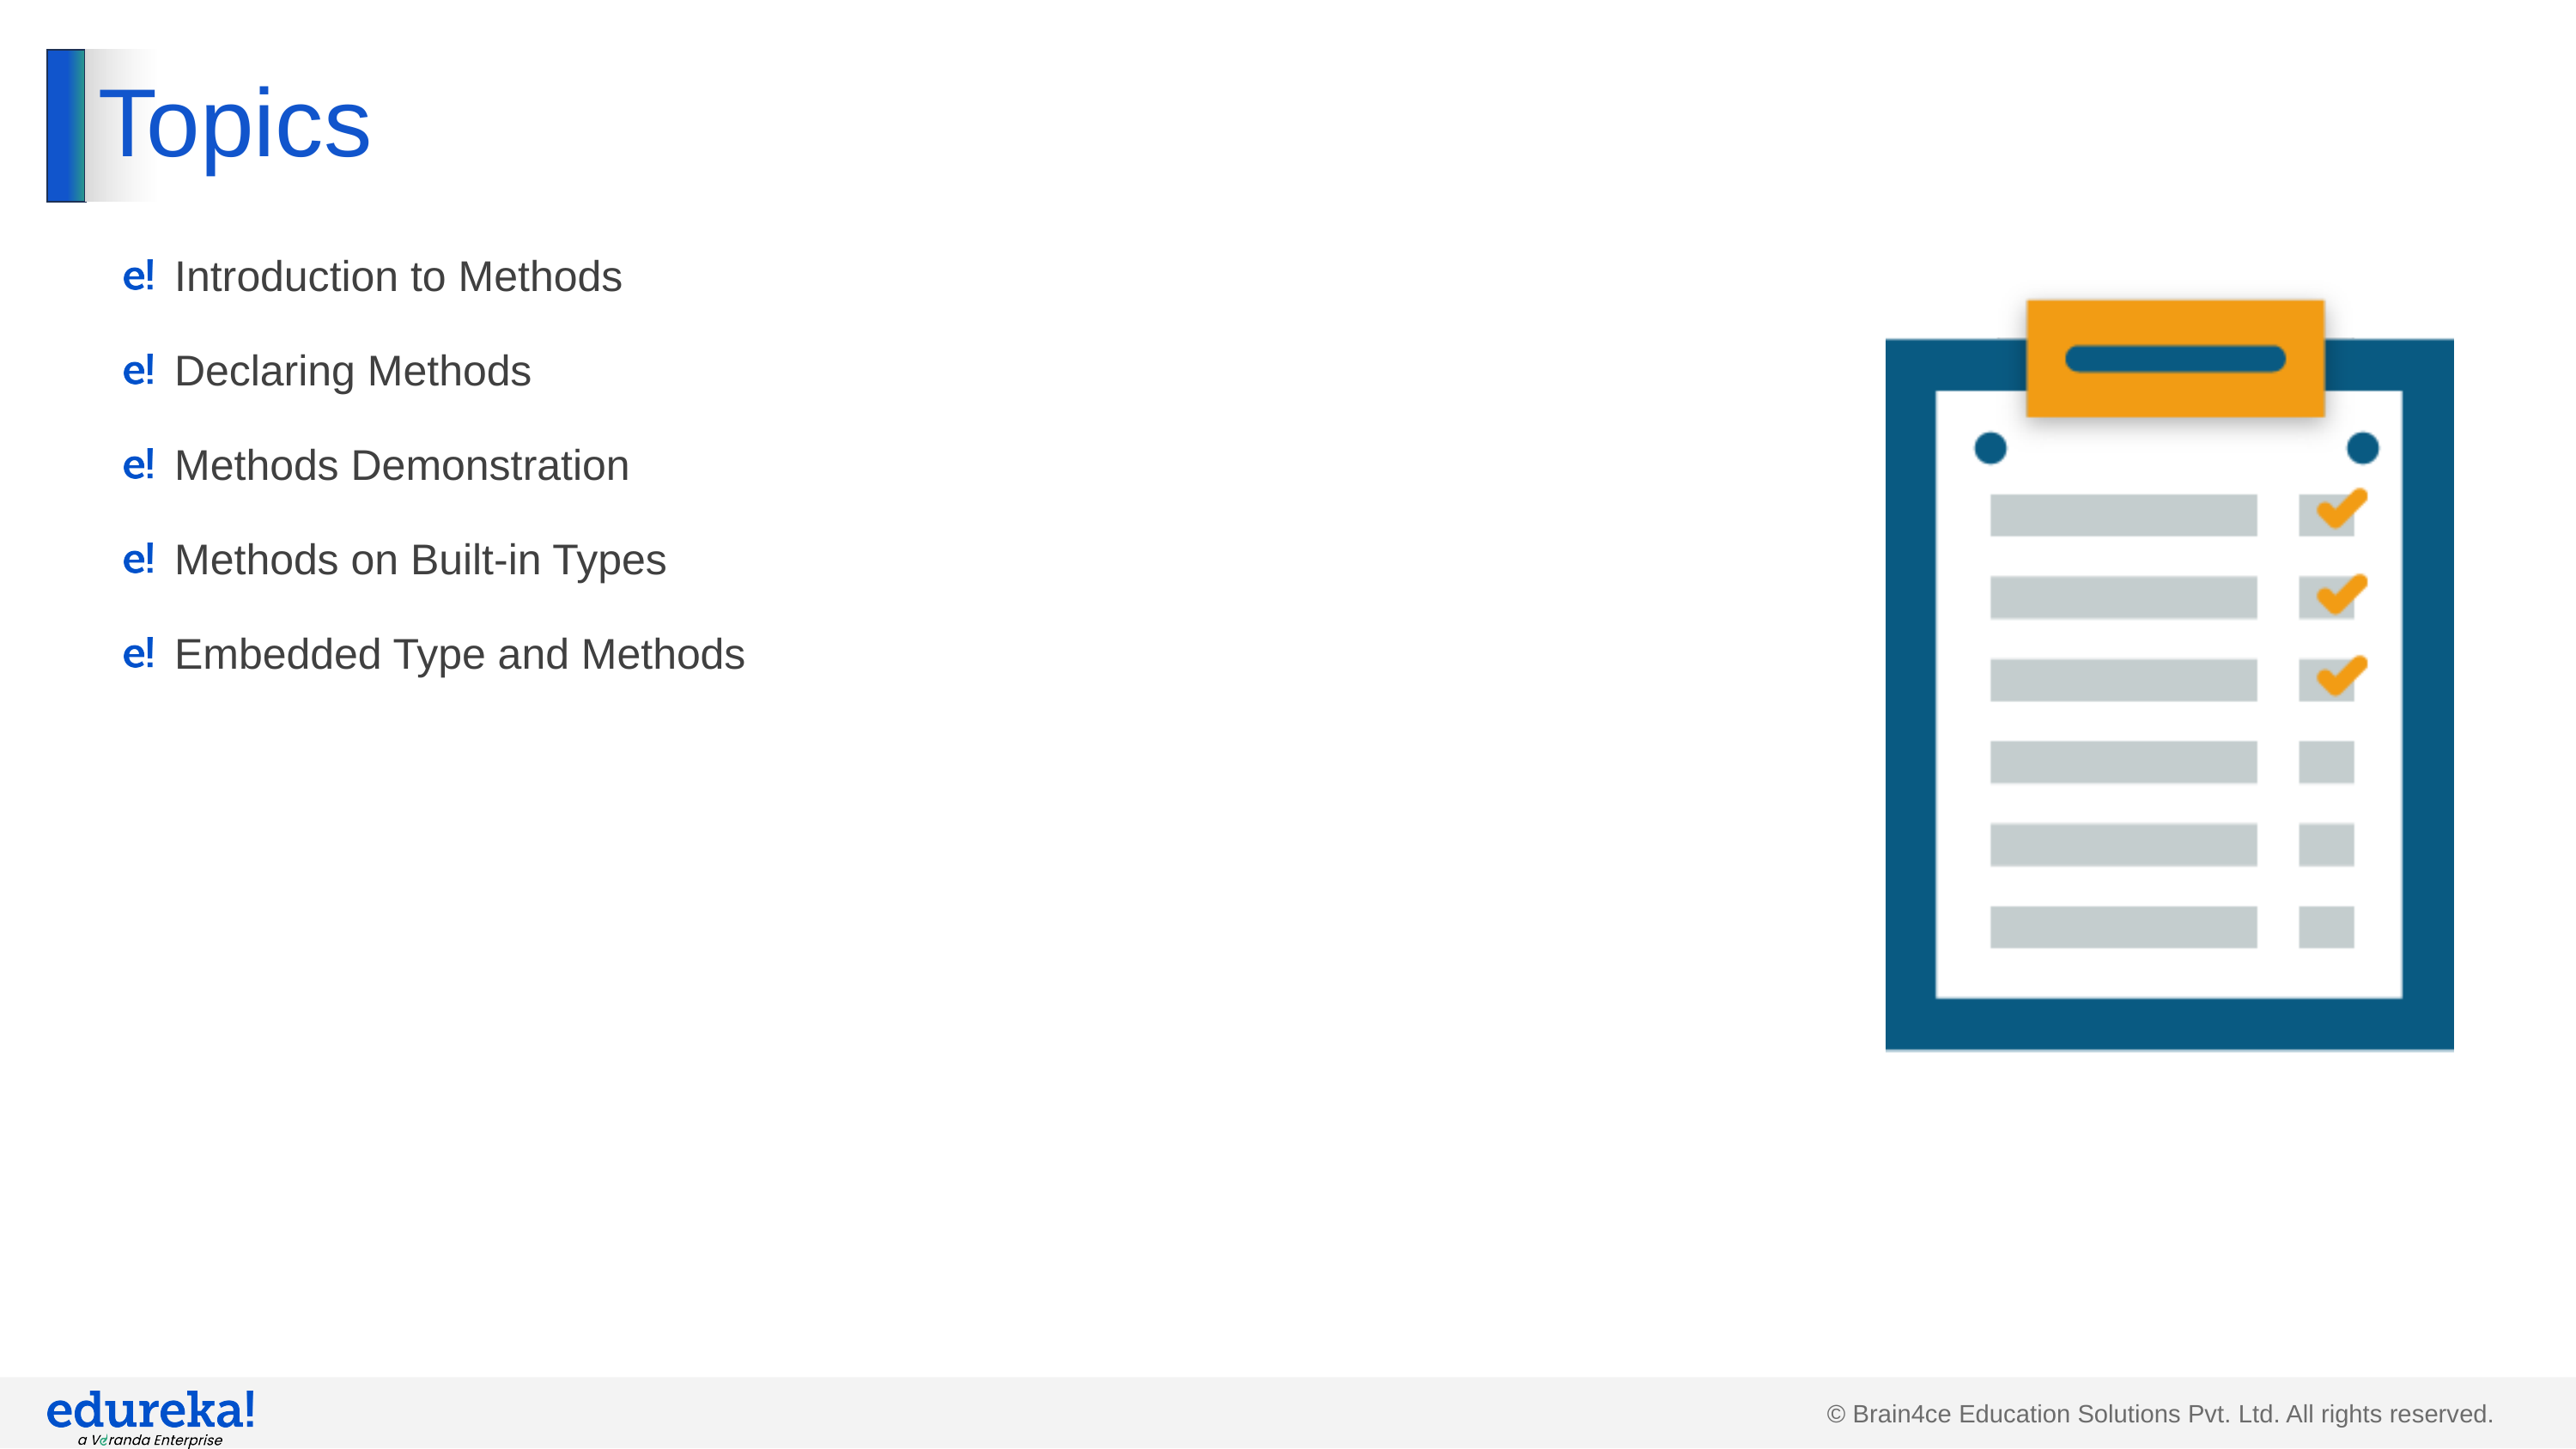

# Topics
Introduction to Methods
Declaring Methods
Methods Demonstration
Methods on Built-in Types
Embedded Type and Methods